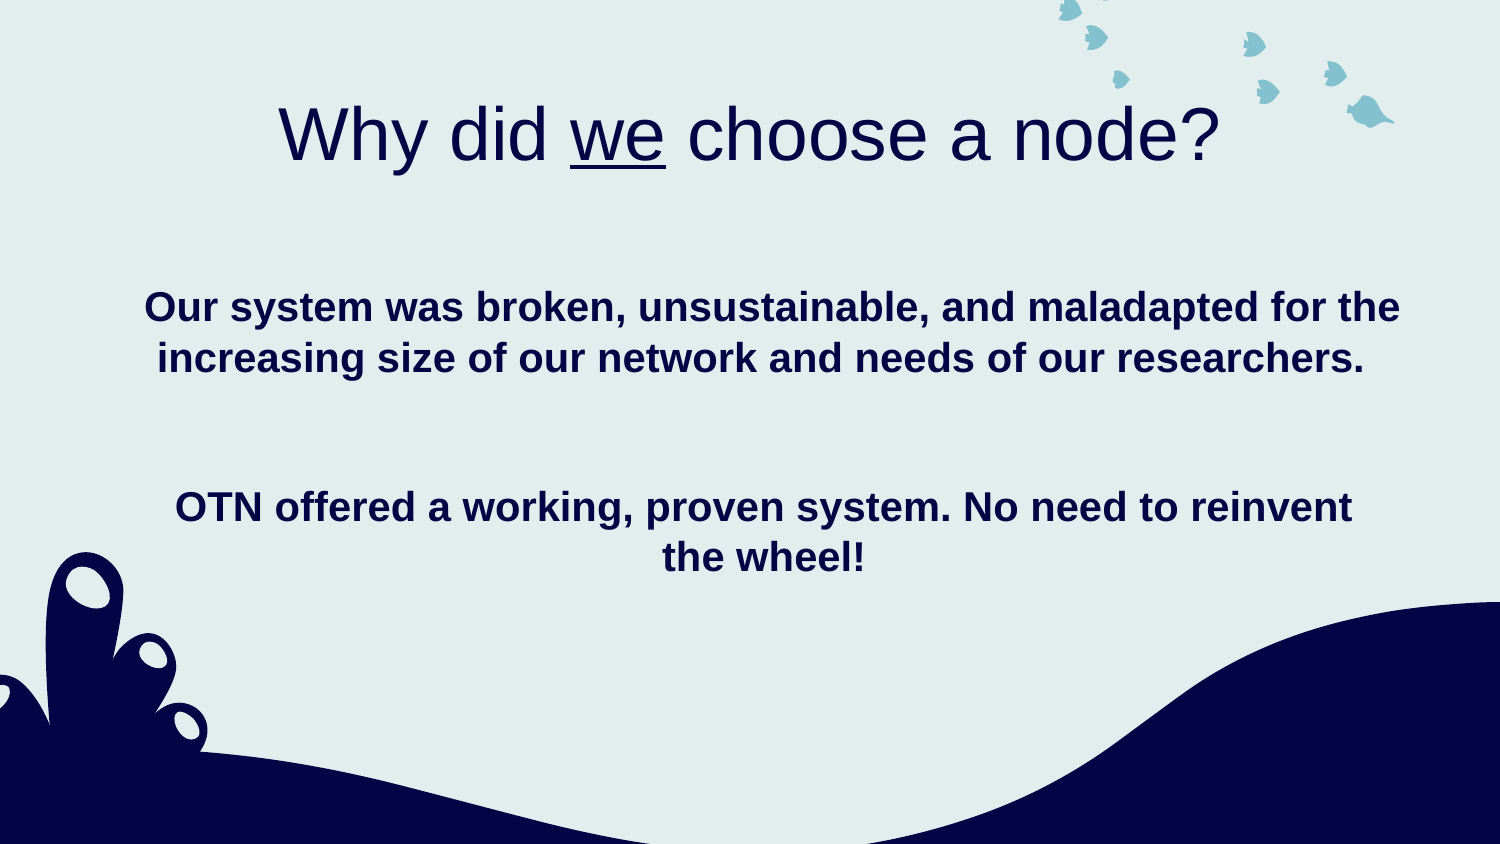

# Why did we choose a node?
Our system was broken, unsustainable, and maladapted for the increasing size of our network and needs of our researchers.
OTN offered a working, proven system. No need to reinvent the wheel!